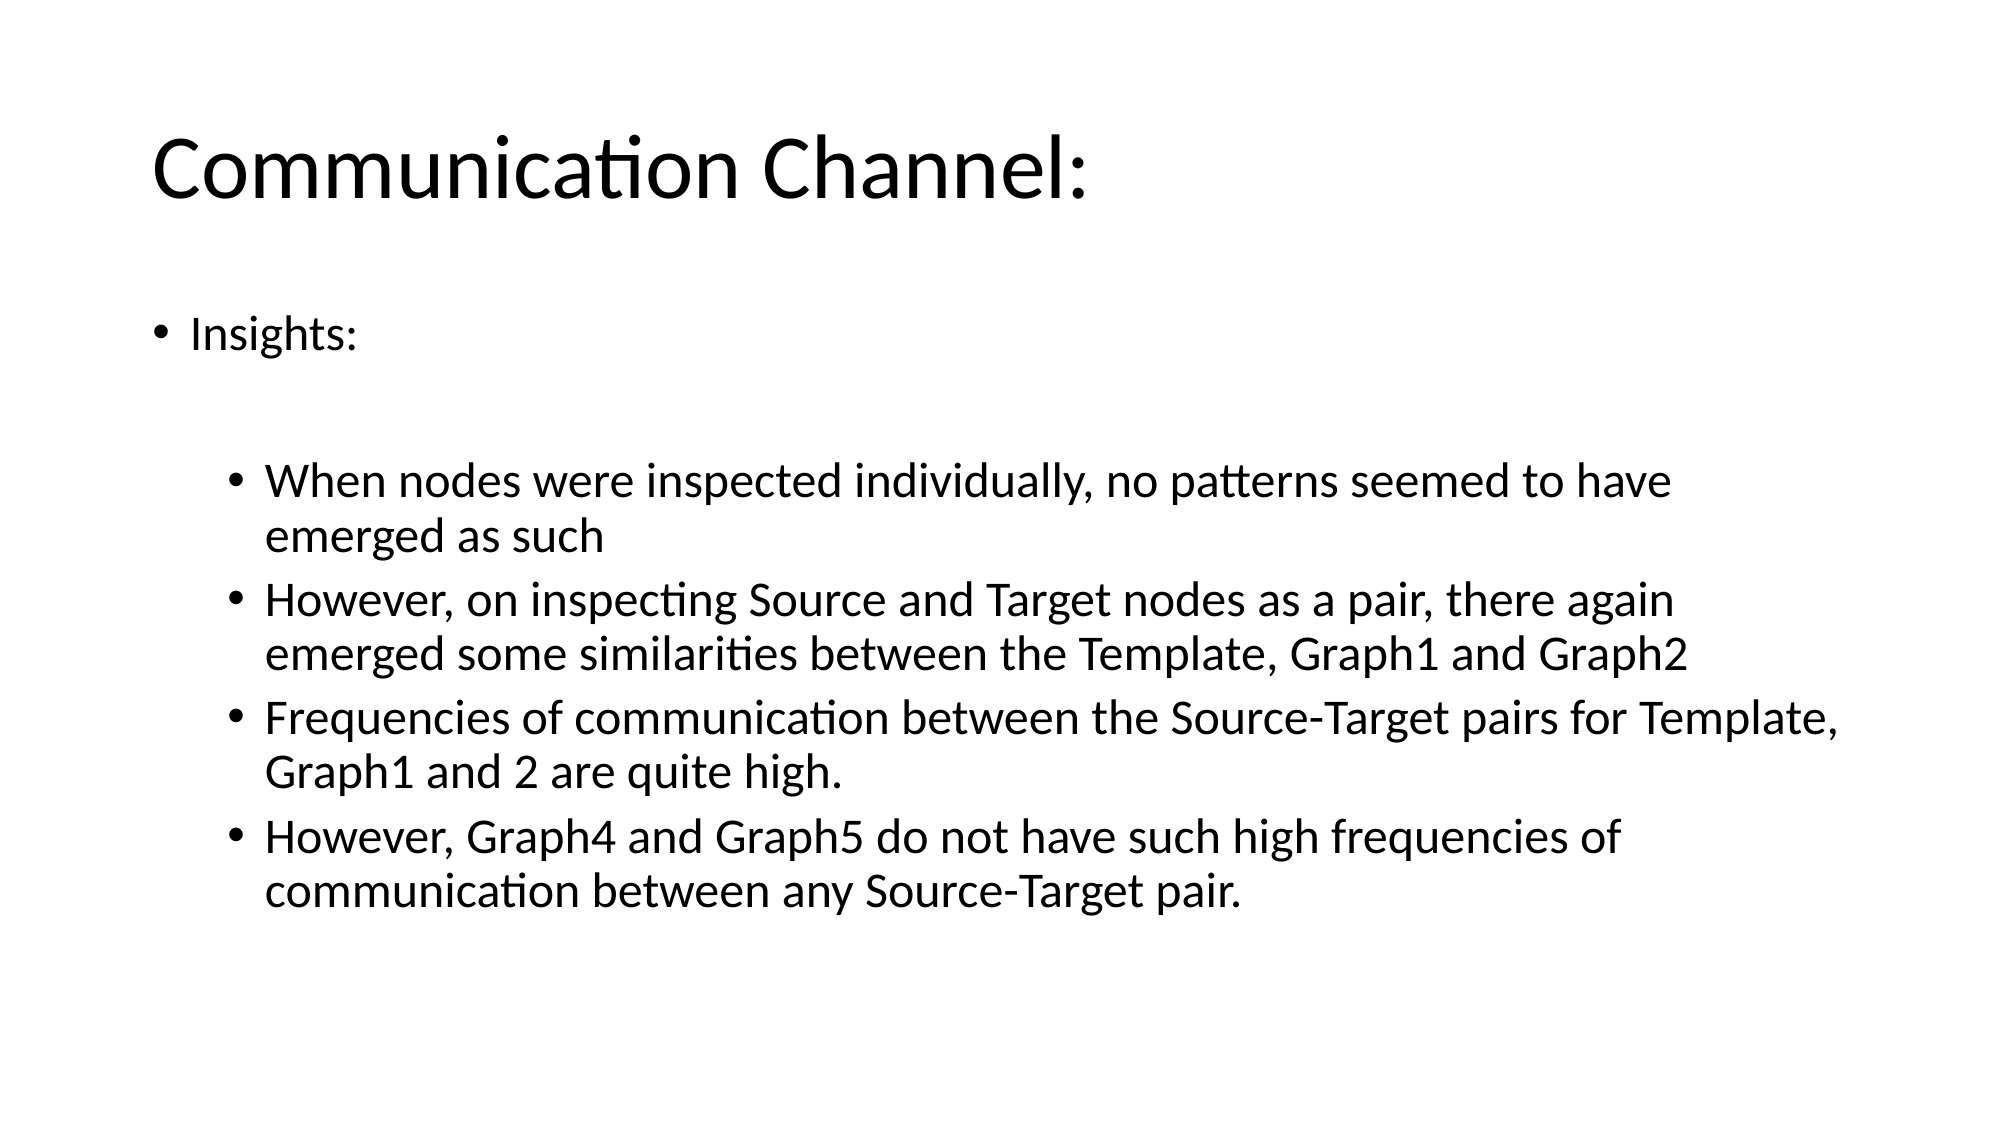

# Communication Channel:
Insights:

When nodes were inspected individually, no patterns seemed to have emerged as such
However, on inspecting Source and Target nodes as a pair, there again emerged some similarities between the Template, Graph1 and Graph2
Frequencies of communication between the Source-Target pairs for Template, Graph1 and 2 are quite high.
However, Graph4 and Graph5 do not have such high frequencies of communication between any Source-Target pair.